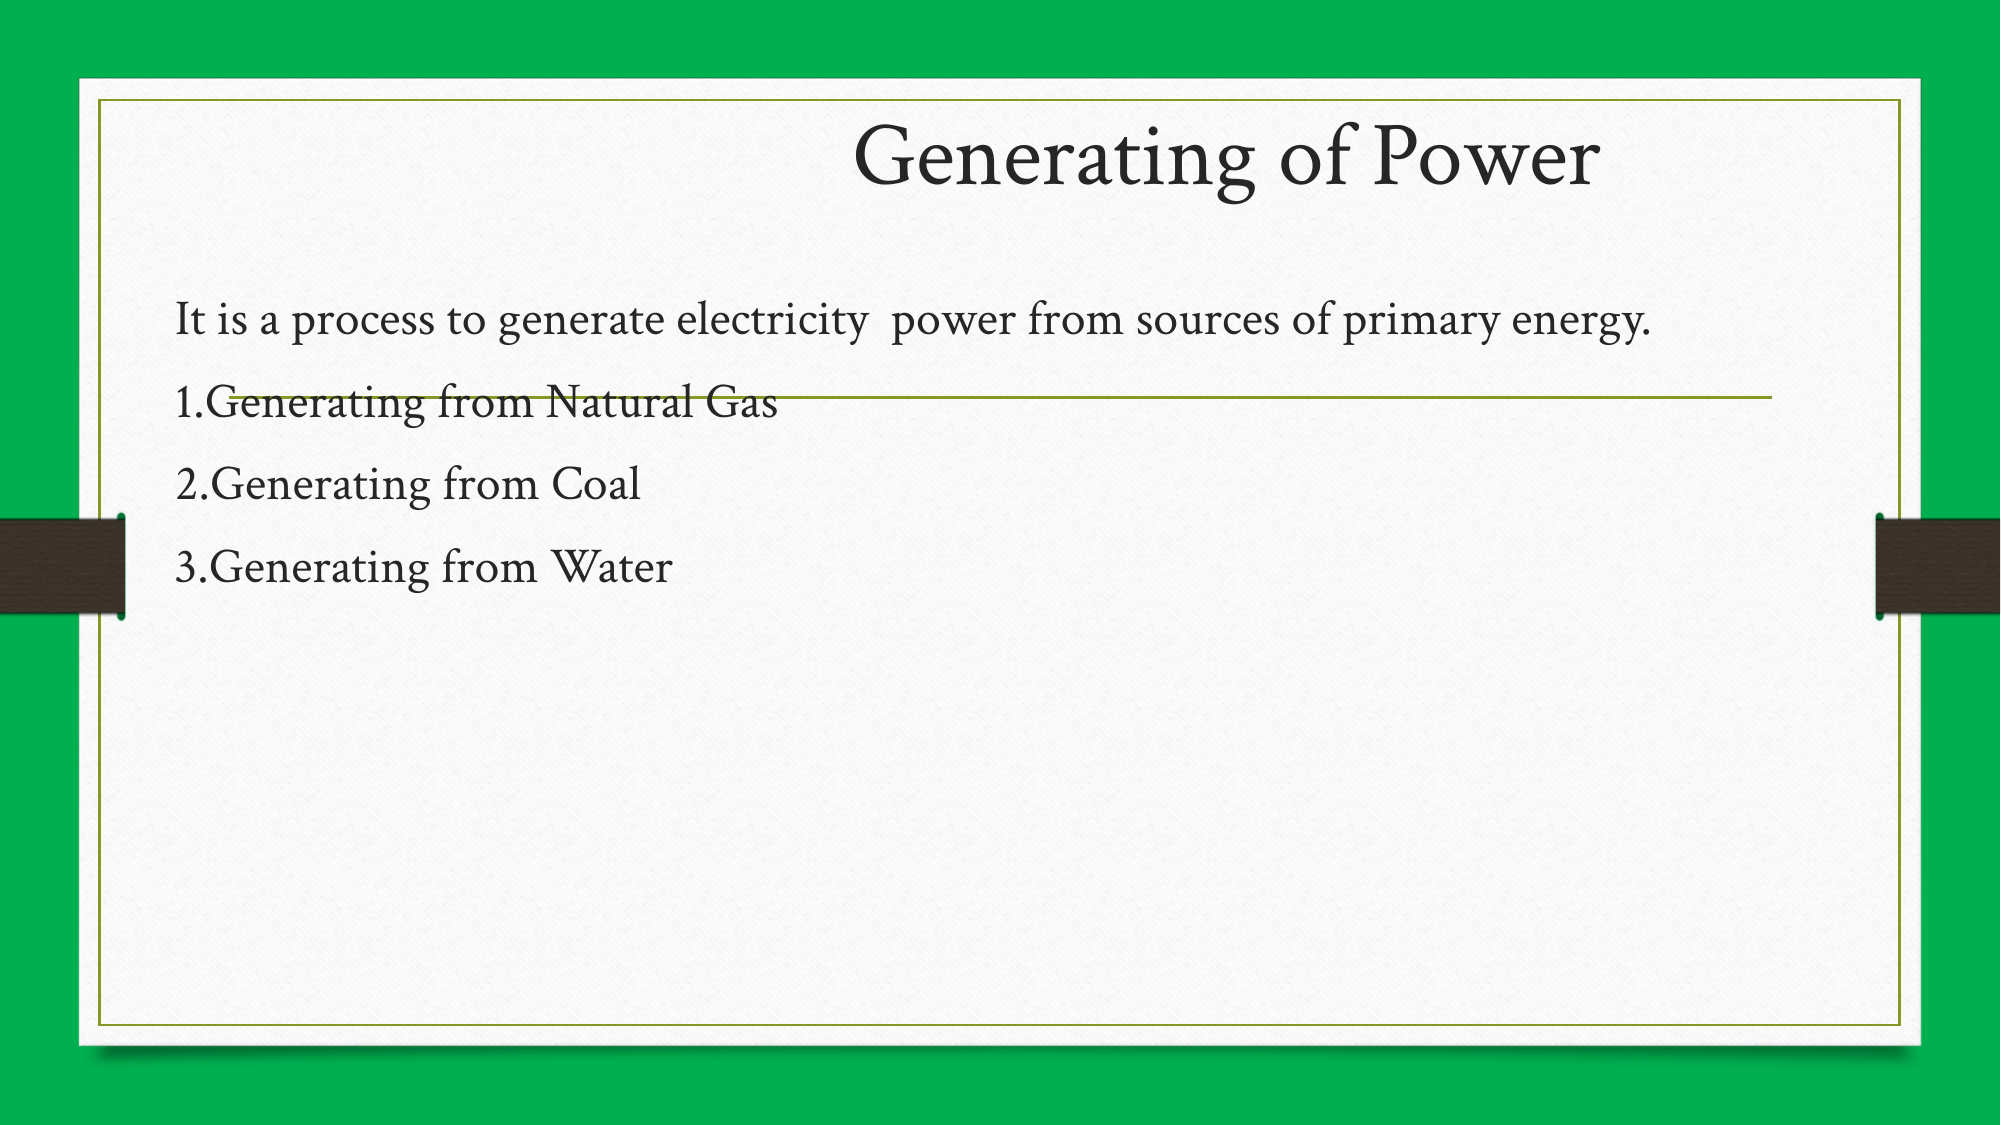

# Generating of Power
It is a process to generate electricity  power from sources of primary energy.
1.Generating from Natural Gas
2.Generating from Coal
3.Generating from Water